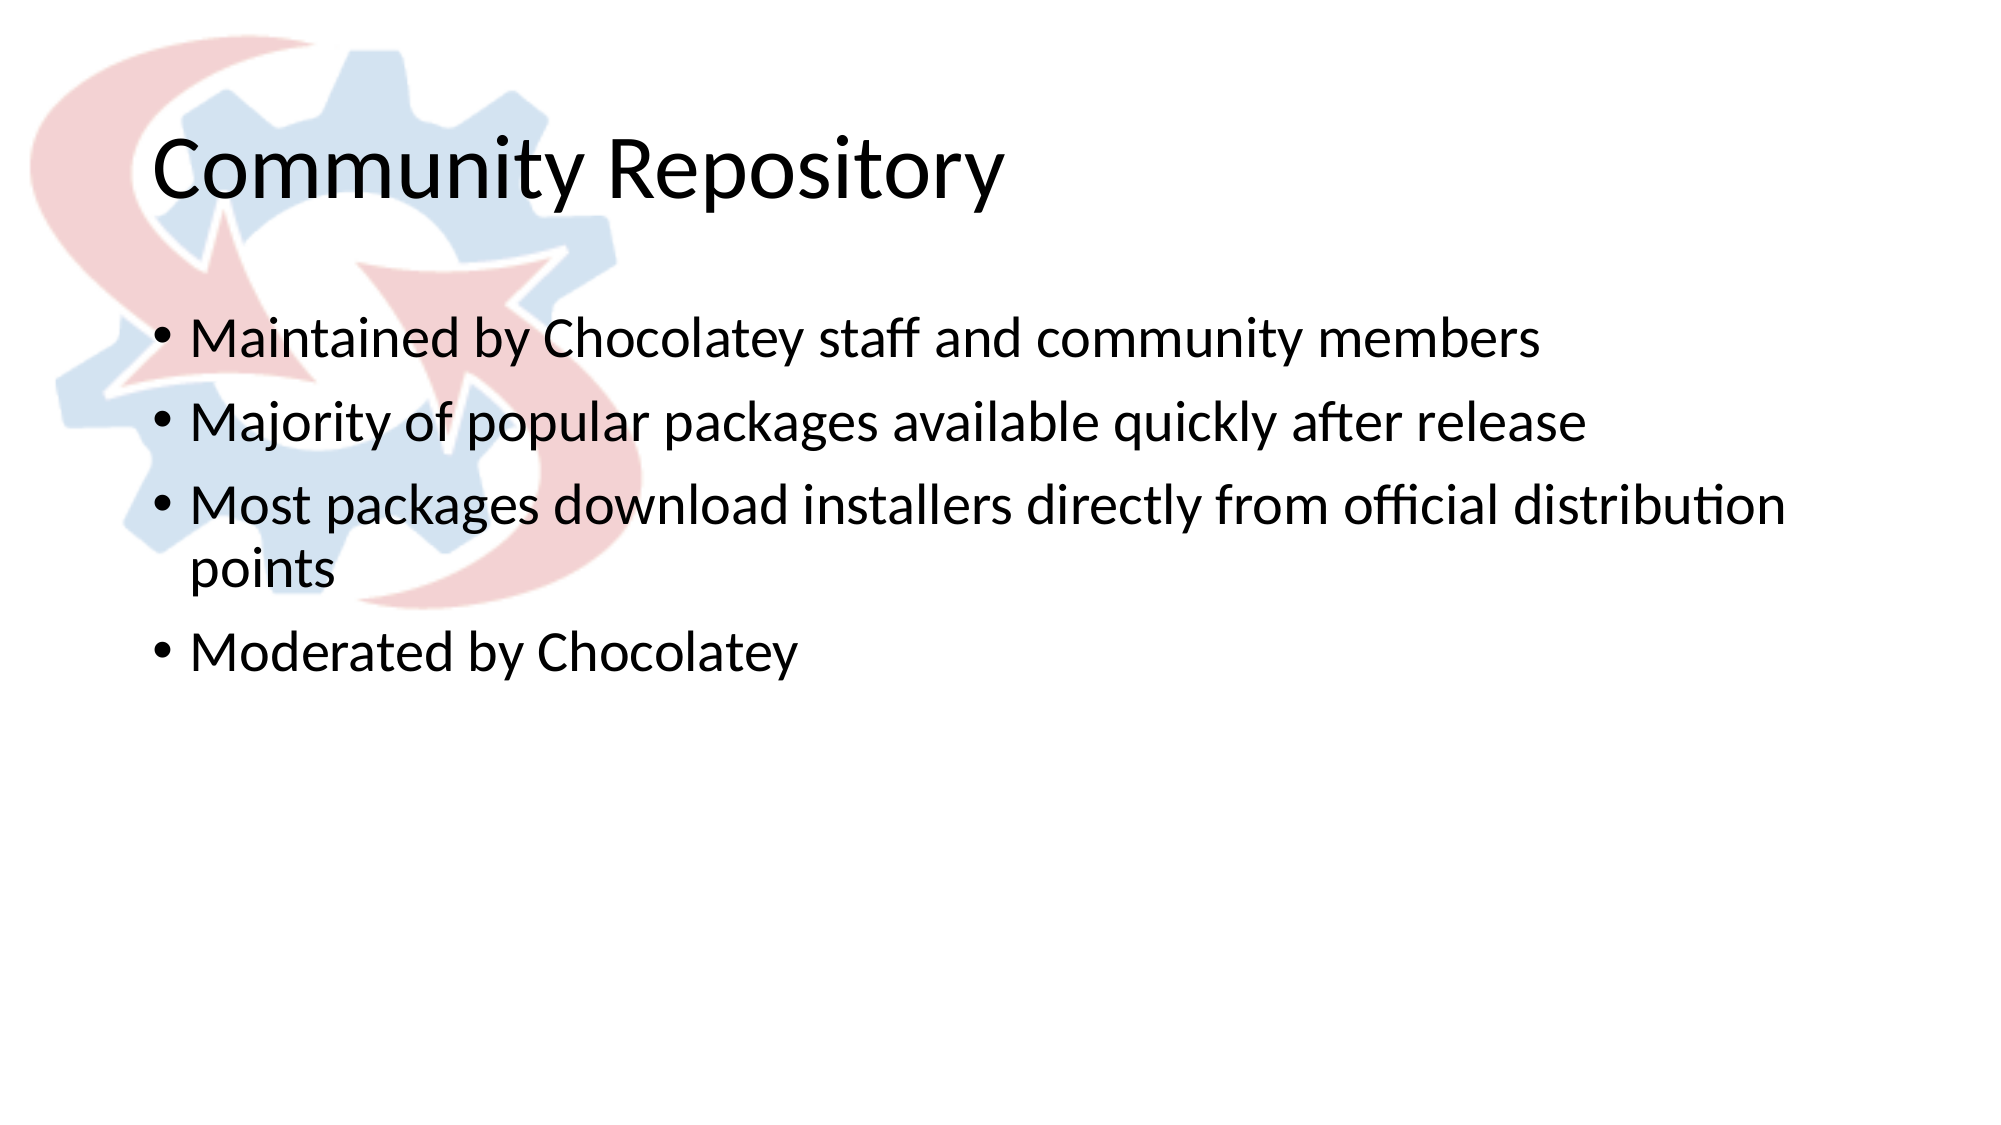

# Community Repository
Maintained by Chocolatey staff and community members
Majority of popular packages available quickly after release
Most packages download installers directly from official distribution points
Moderated by Chocolatey